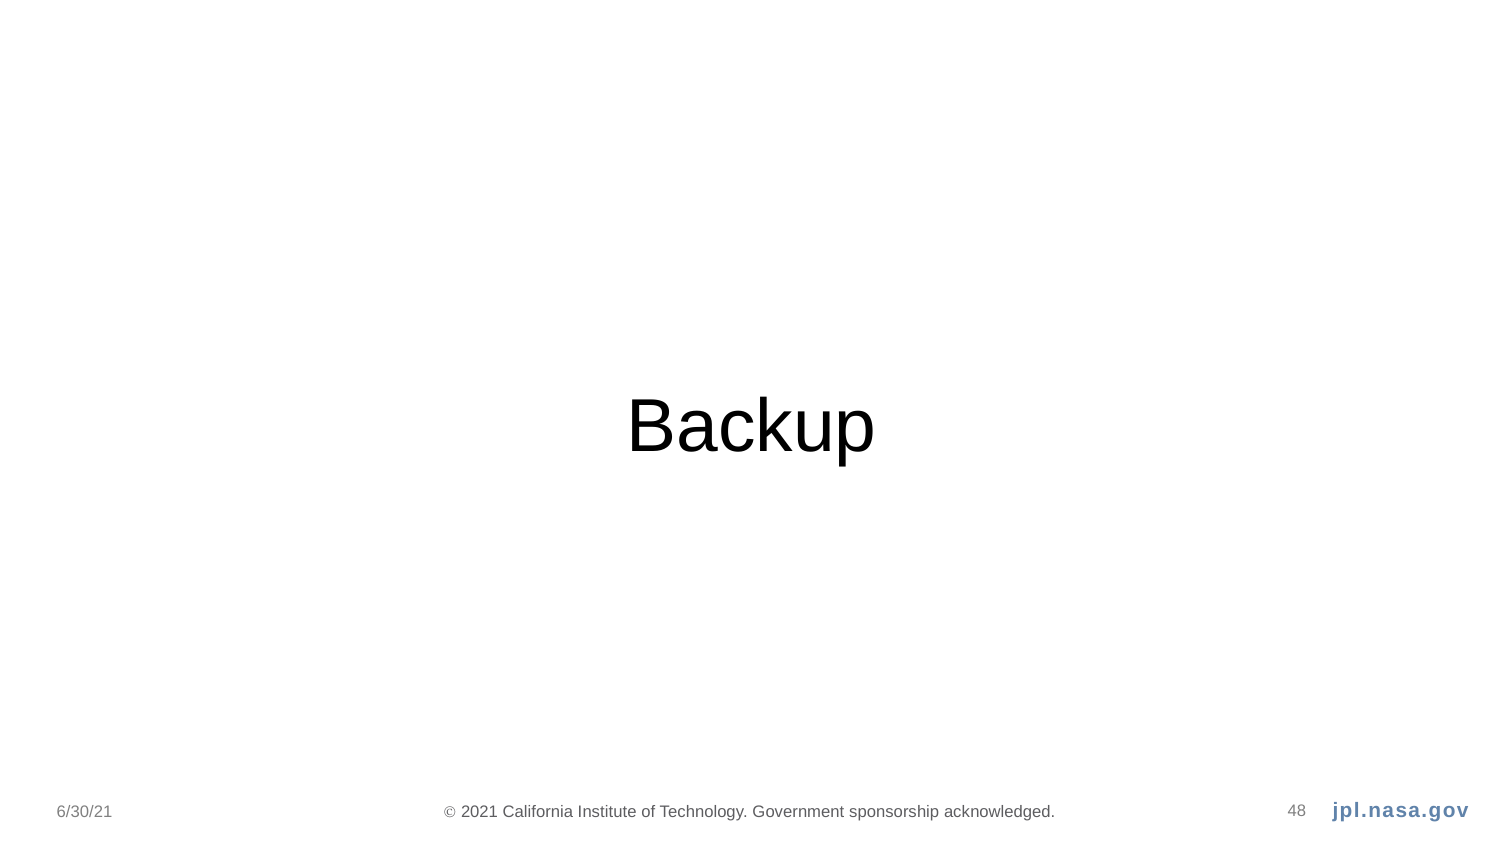

Backup
6/30/21
Ⓒ 2021 California Institute of Technology. Government sponsorship acknowledged.
48